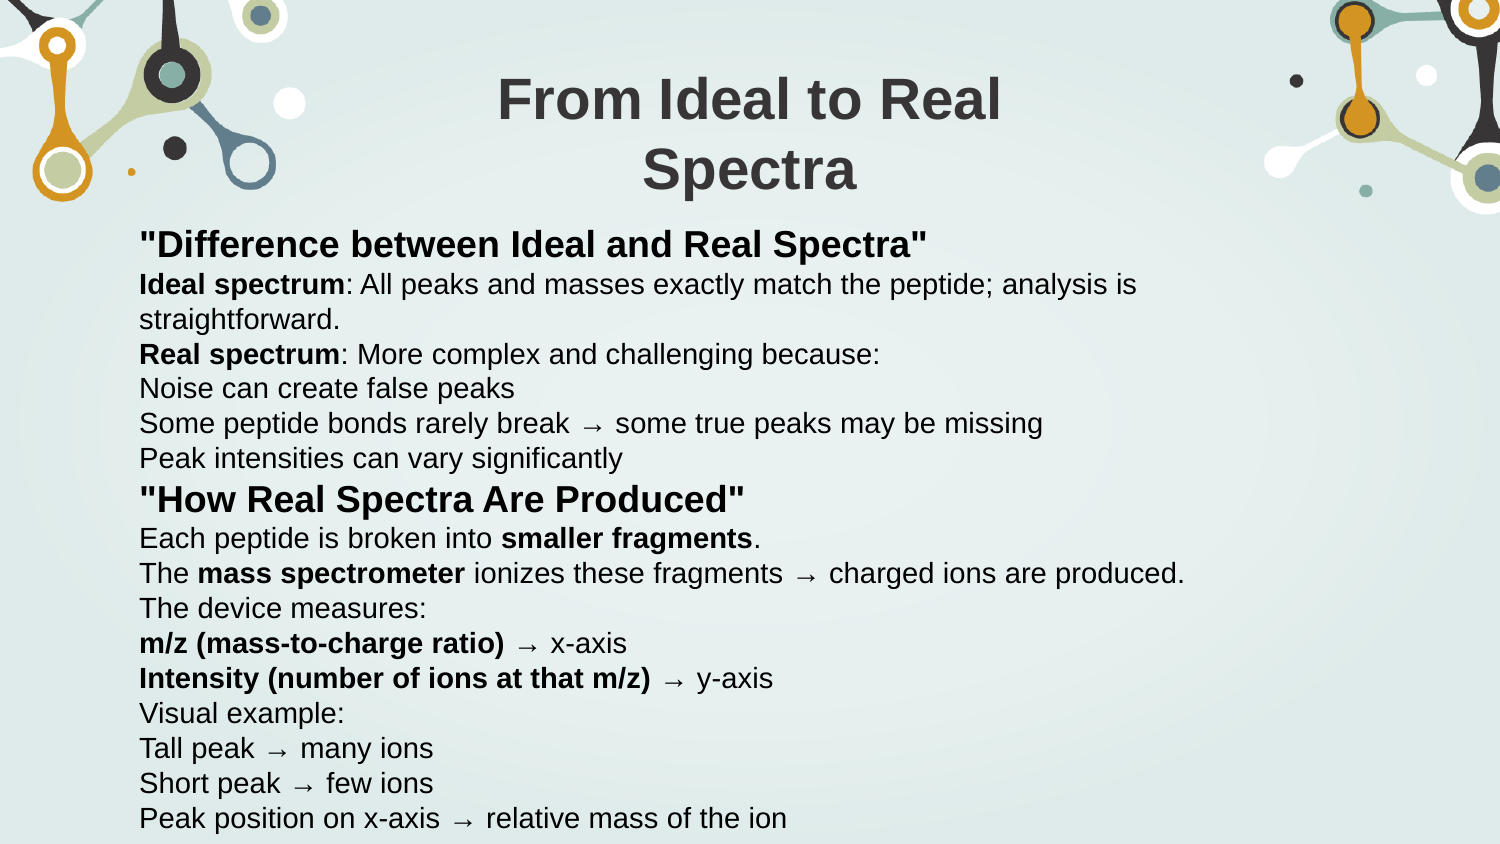

# From Ideal to Real Spectra
"Difference between Ideal and Real Spectra"
Ideal spectrum: All peaks and masses exactly match the peptide; analysis is straightforward.
Real spectrum: More complex and challenging because:
Noise can create false peaks
Some peptide bonds rarely break → some true peaks may be missing
Peak intensities can vary significantly
"How Real Spectra Are Produced"
Each peptide is broken into smaller fragments.
The mass spectrometer ionizes these fragments → charged ions are produced.
The device measures:
m/z (mass-to-charge ratio) → x-axis
Intensity (number of ions at that m/z) → y-axis
Visual example:
Tall peak → many ions
Short peak → few ions
Peak position on x-axis → relative mass of the ion